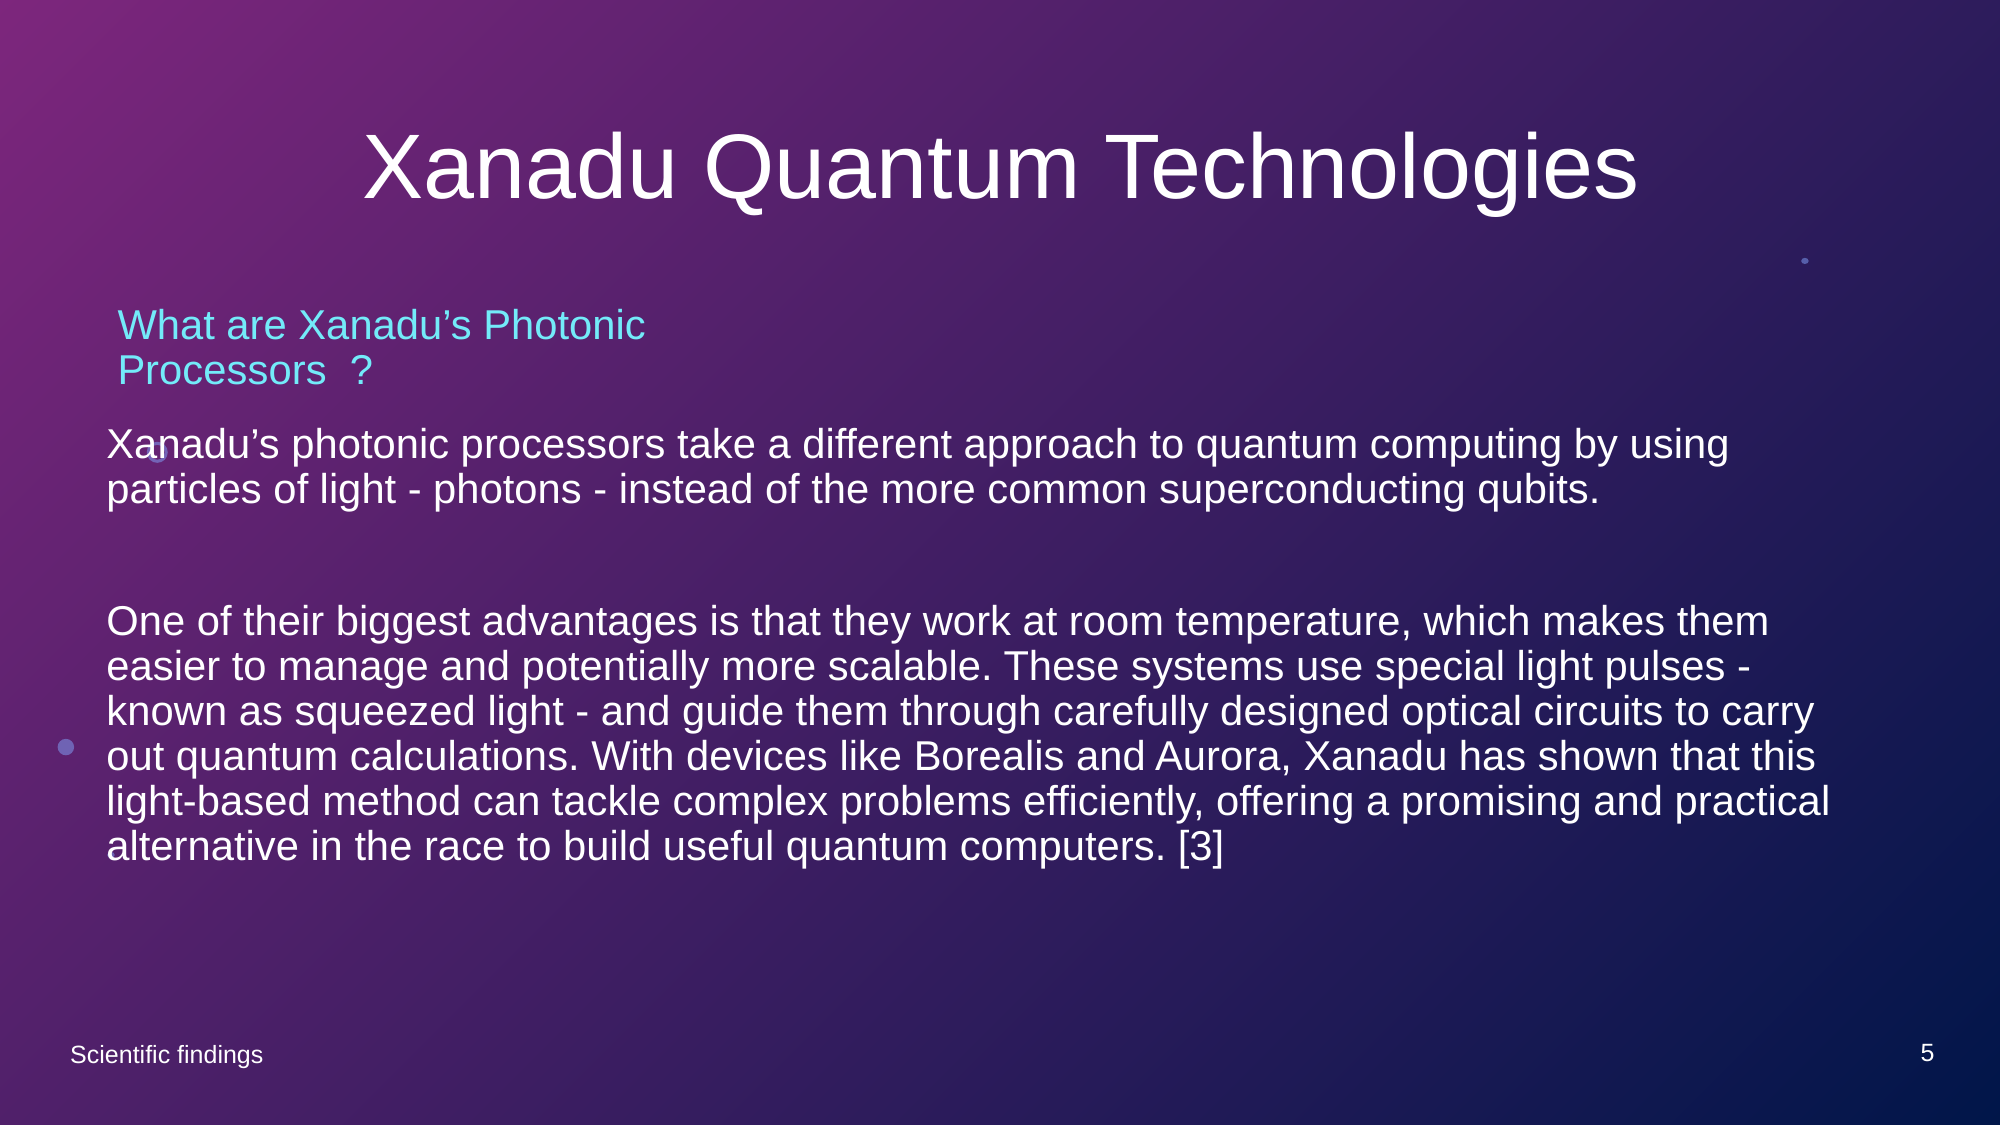

# Xanadu Quantum Technologies
What are Xanadu’s Photonic Processors  ?
Xanadu’s photonic processors take a different approach to quantum computing by using particles of light - photons - instead of the more common superconducting qubits.

One of their biggest advantages is that they work at room temperature, which makes them easier to manage and potentially more scalable. These systems use special light pulses - known as squeezed light - and guide them through carefully designed optical circuits to carry out quantum calculations. With devices like Borealis and Aurora, Xanadu has shown that this light-based method can tackle complex problems efficiently, offering a promising and practical alternative in the race to build useful quantum computers. [3]

5
Scientific findings